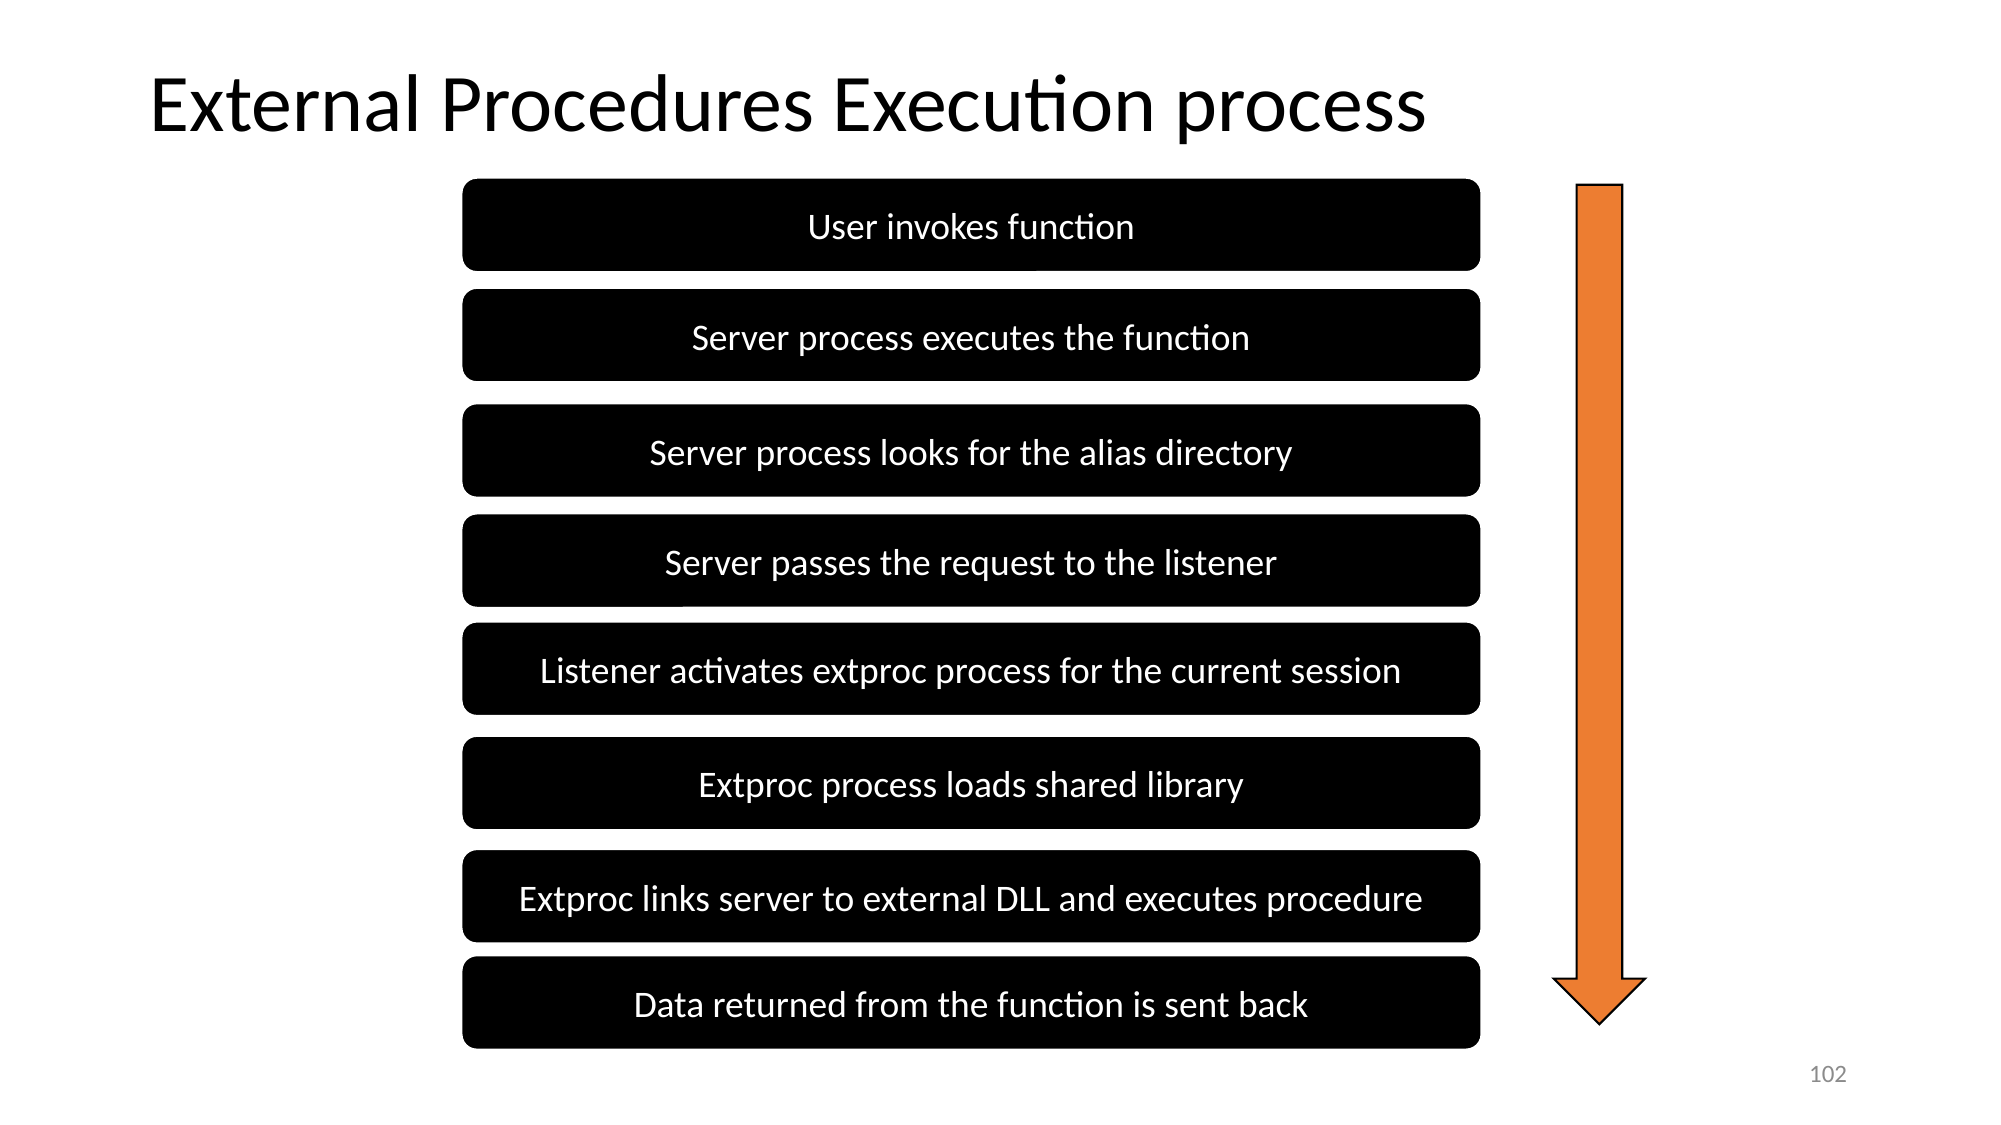

# External Procedures Execution process
User invokes function

Server process executes the function
Server process looks for the alias directory
Server passes the request to the listener
Listener activates extproc process for the current session
Extproc process loads shared library
Extproc links server to external DLL and executes procedure
Data returned from the function is sent back
102